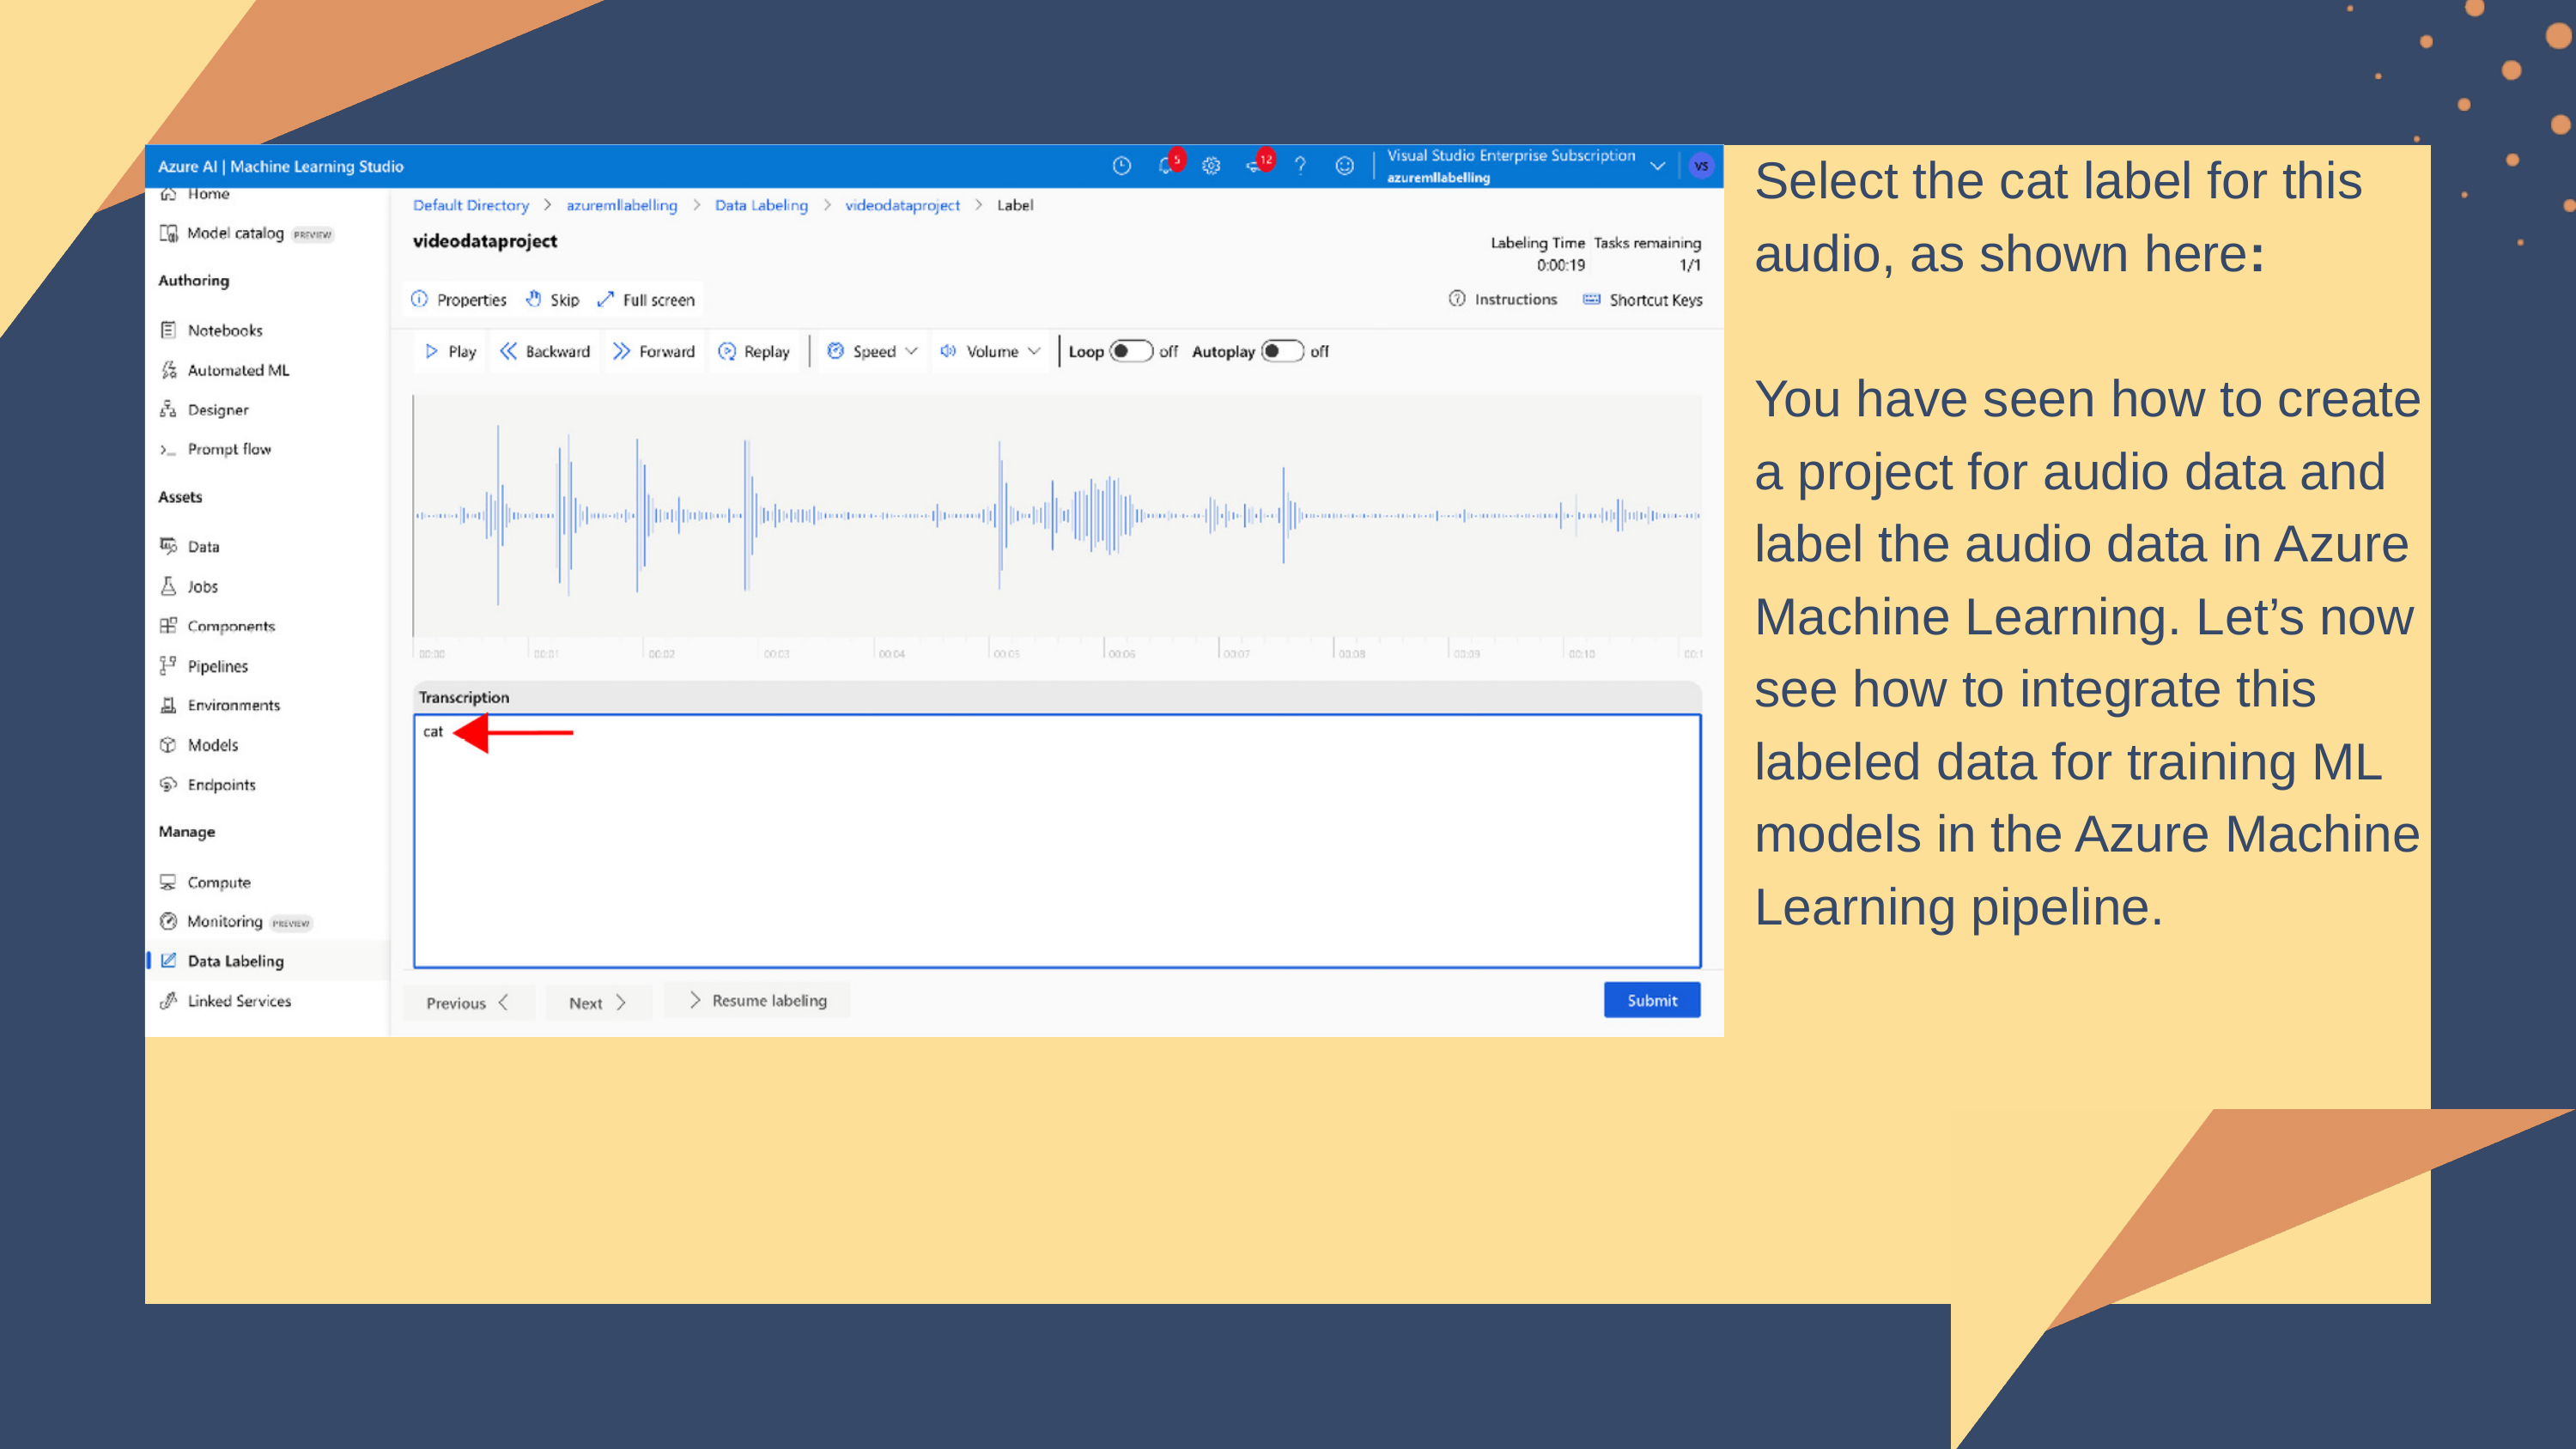

Select the cat label for this audio, as shown here:

You have seen how to create a project for audio data and label the audio data in Azure Machine Learning. Let’s now see how to integrate this labeled data for training ML models in the Azure Machine Learning pipeline.